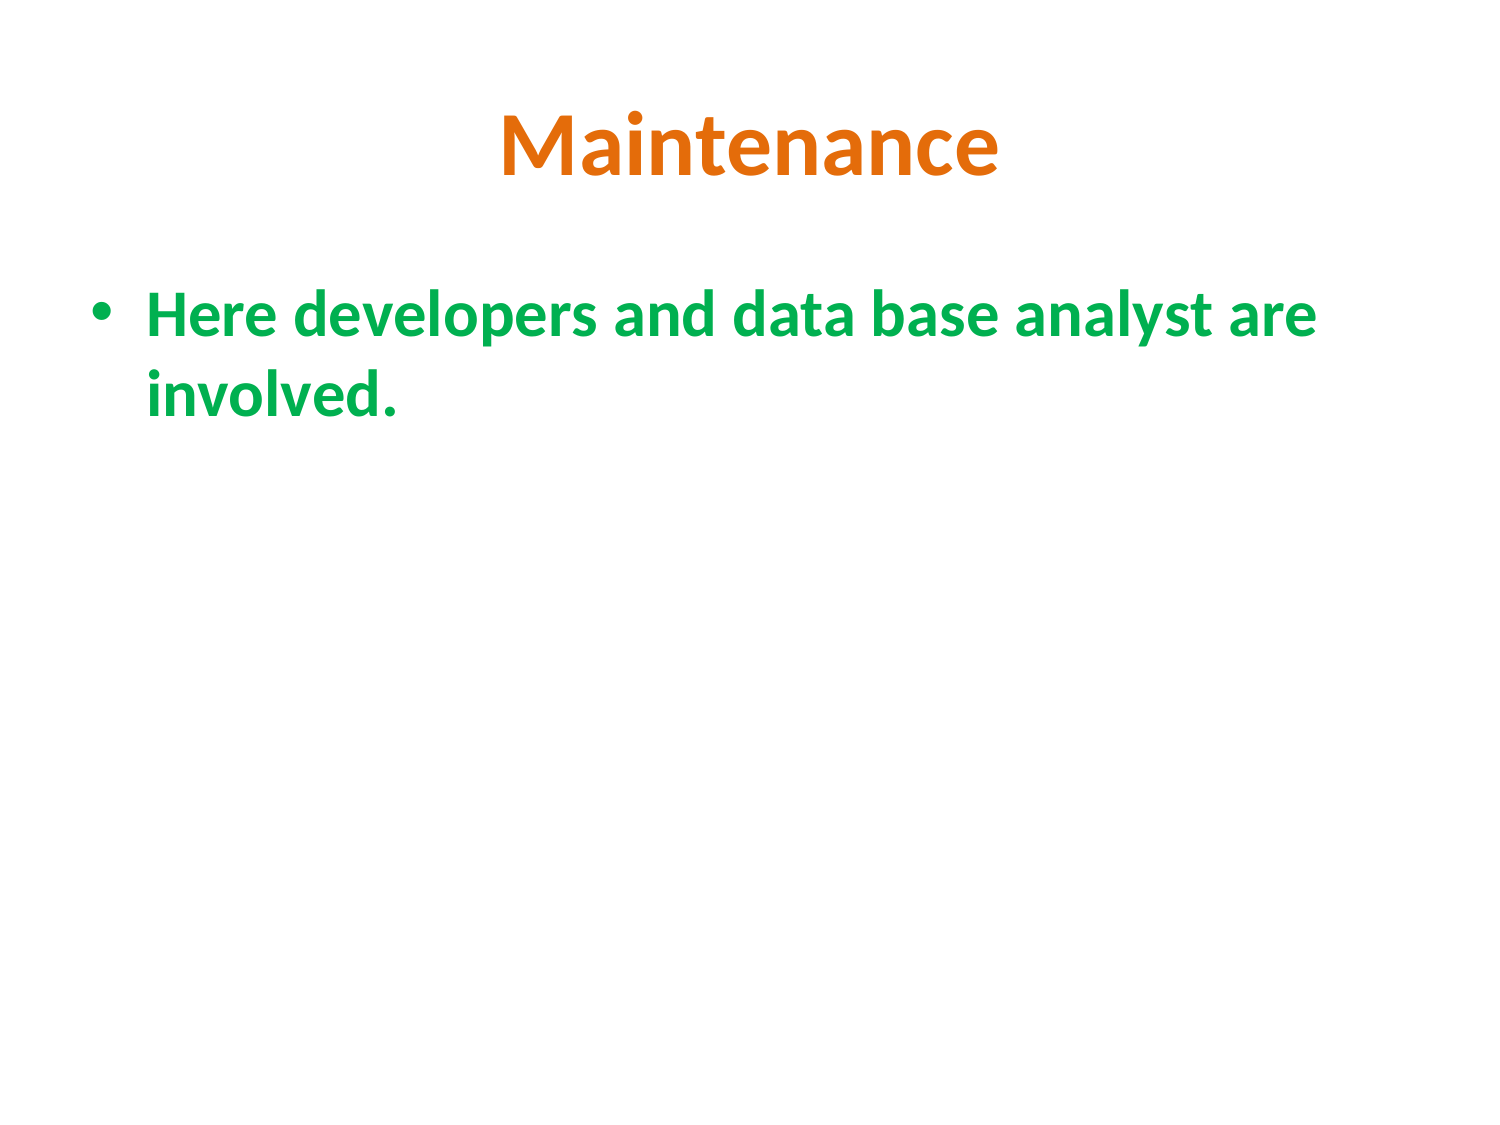

# Maintenance
Here developers and data base analyst are involved.